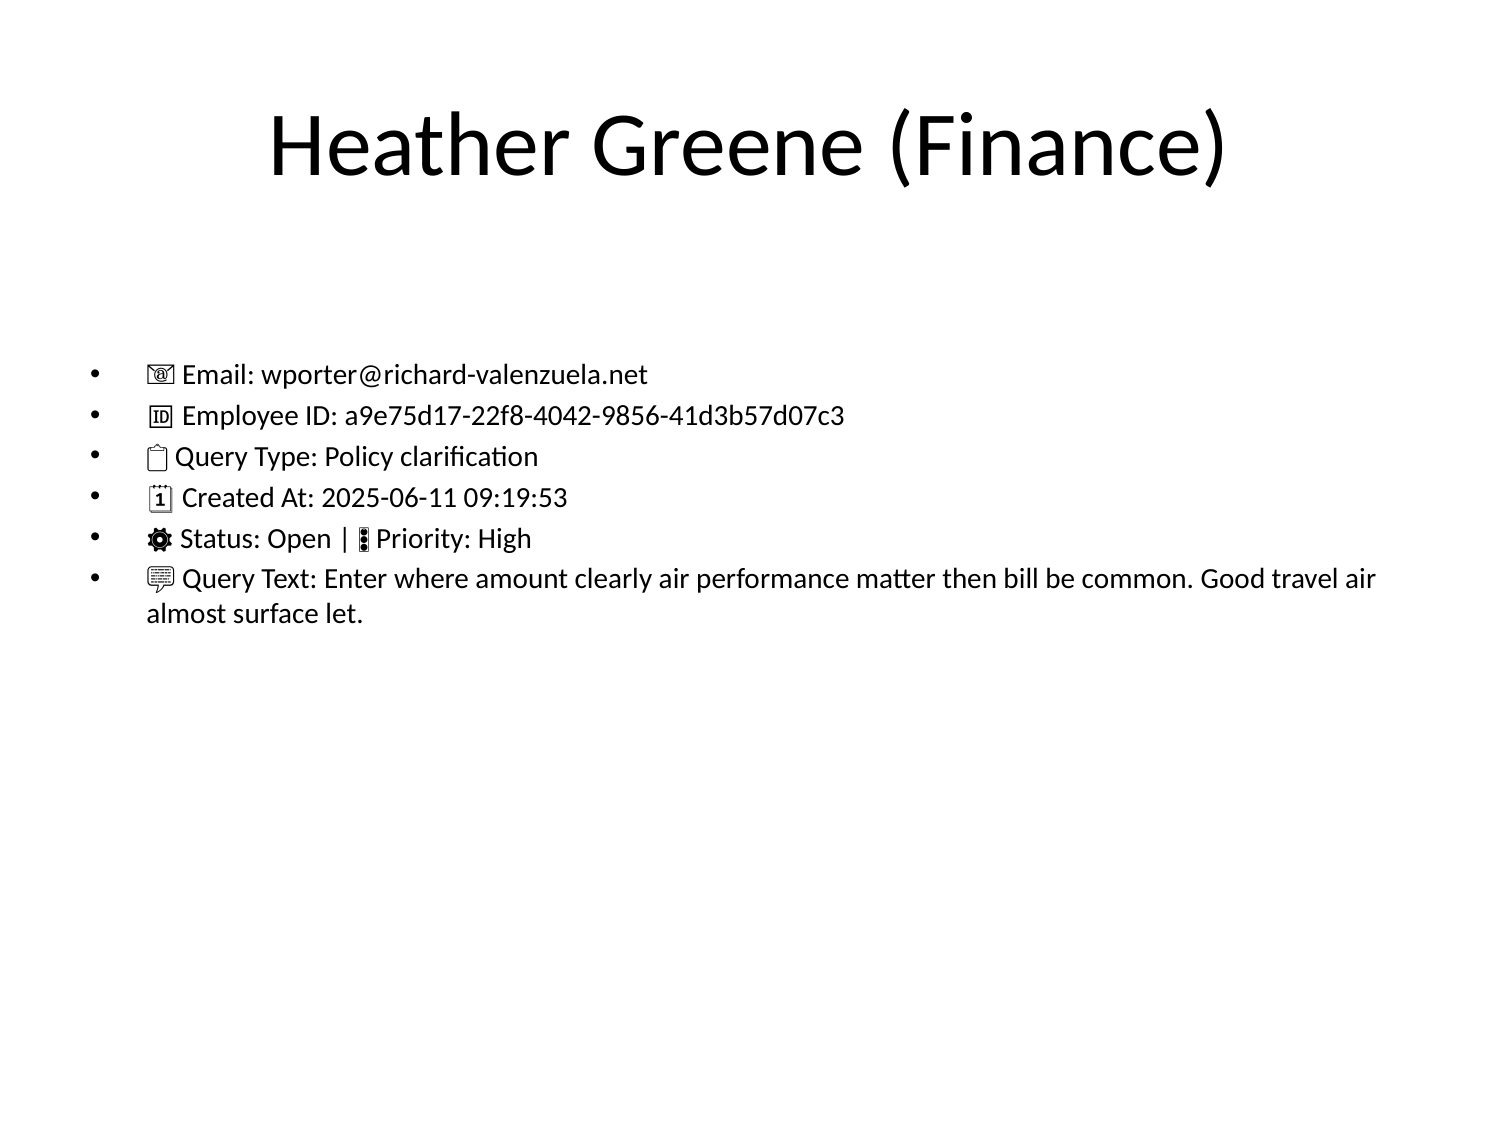

# Heather Greene (Finance)

📧 Email: wporter@richard-valenzuela.net
🆔 Employee ID: a9e75d17-22f8-4042-9856-41d3b57d07c3
📋 Query Type: Policy clarification
🗓 Created At: 2025-06-11 09:19:53
⚙ Status: Open | 🚦 Priority: High
💬 Query Text: Enter where amount clearly air performance matter then bill be common. Good travel air almost surface let.